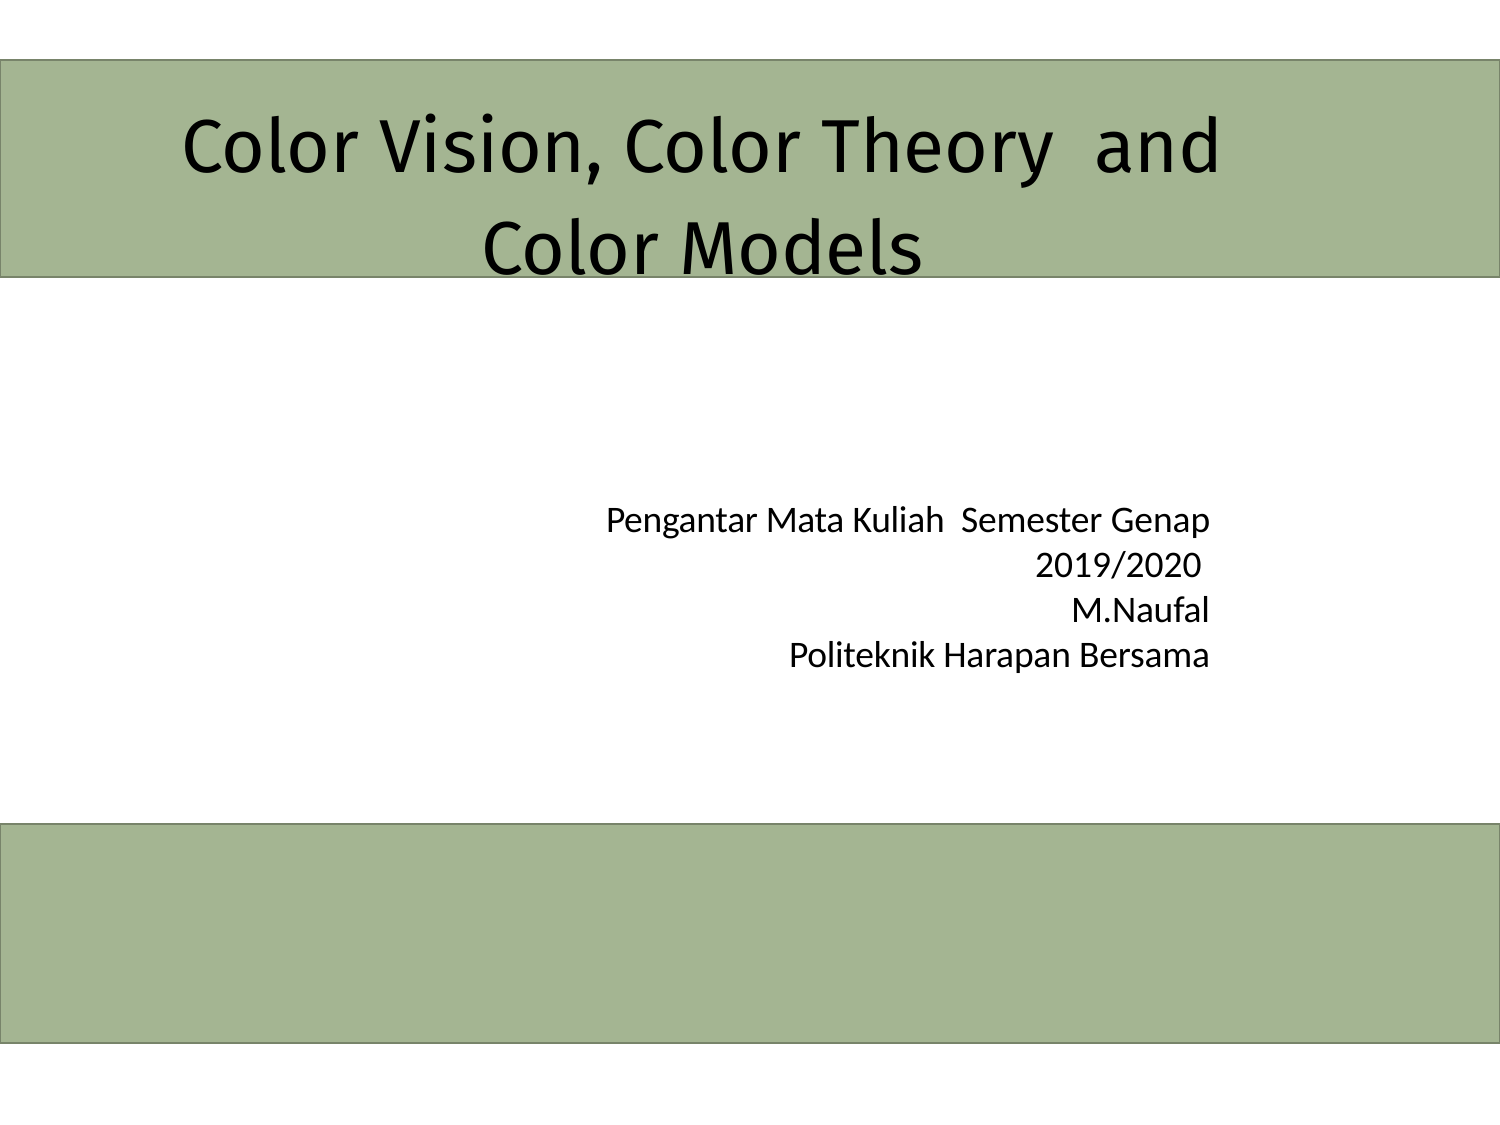

# Color Vision, Color Theory  and Color Models
Pengantar Mata Kuliah  Semester Genap 2019/2020
 M.Naufal
Politeknik Harapan Bersama